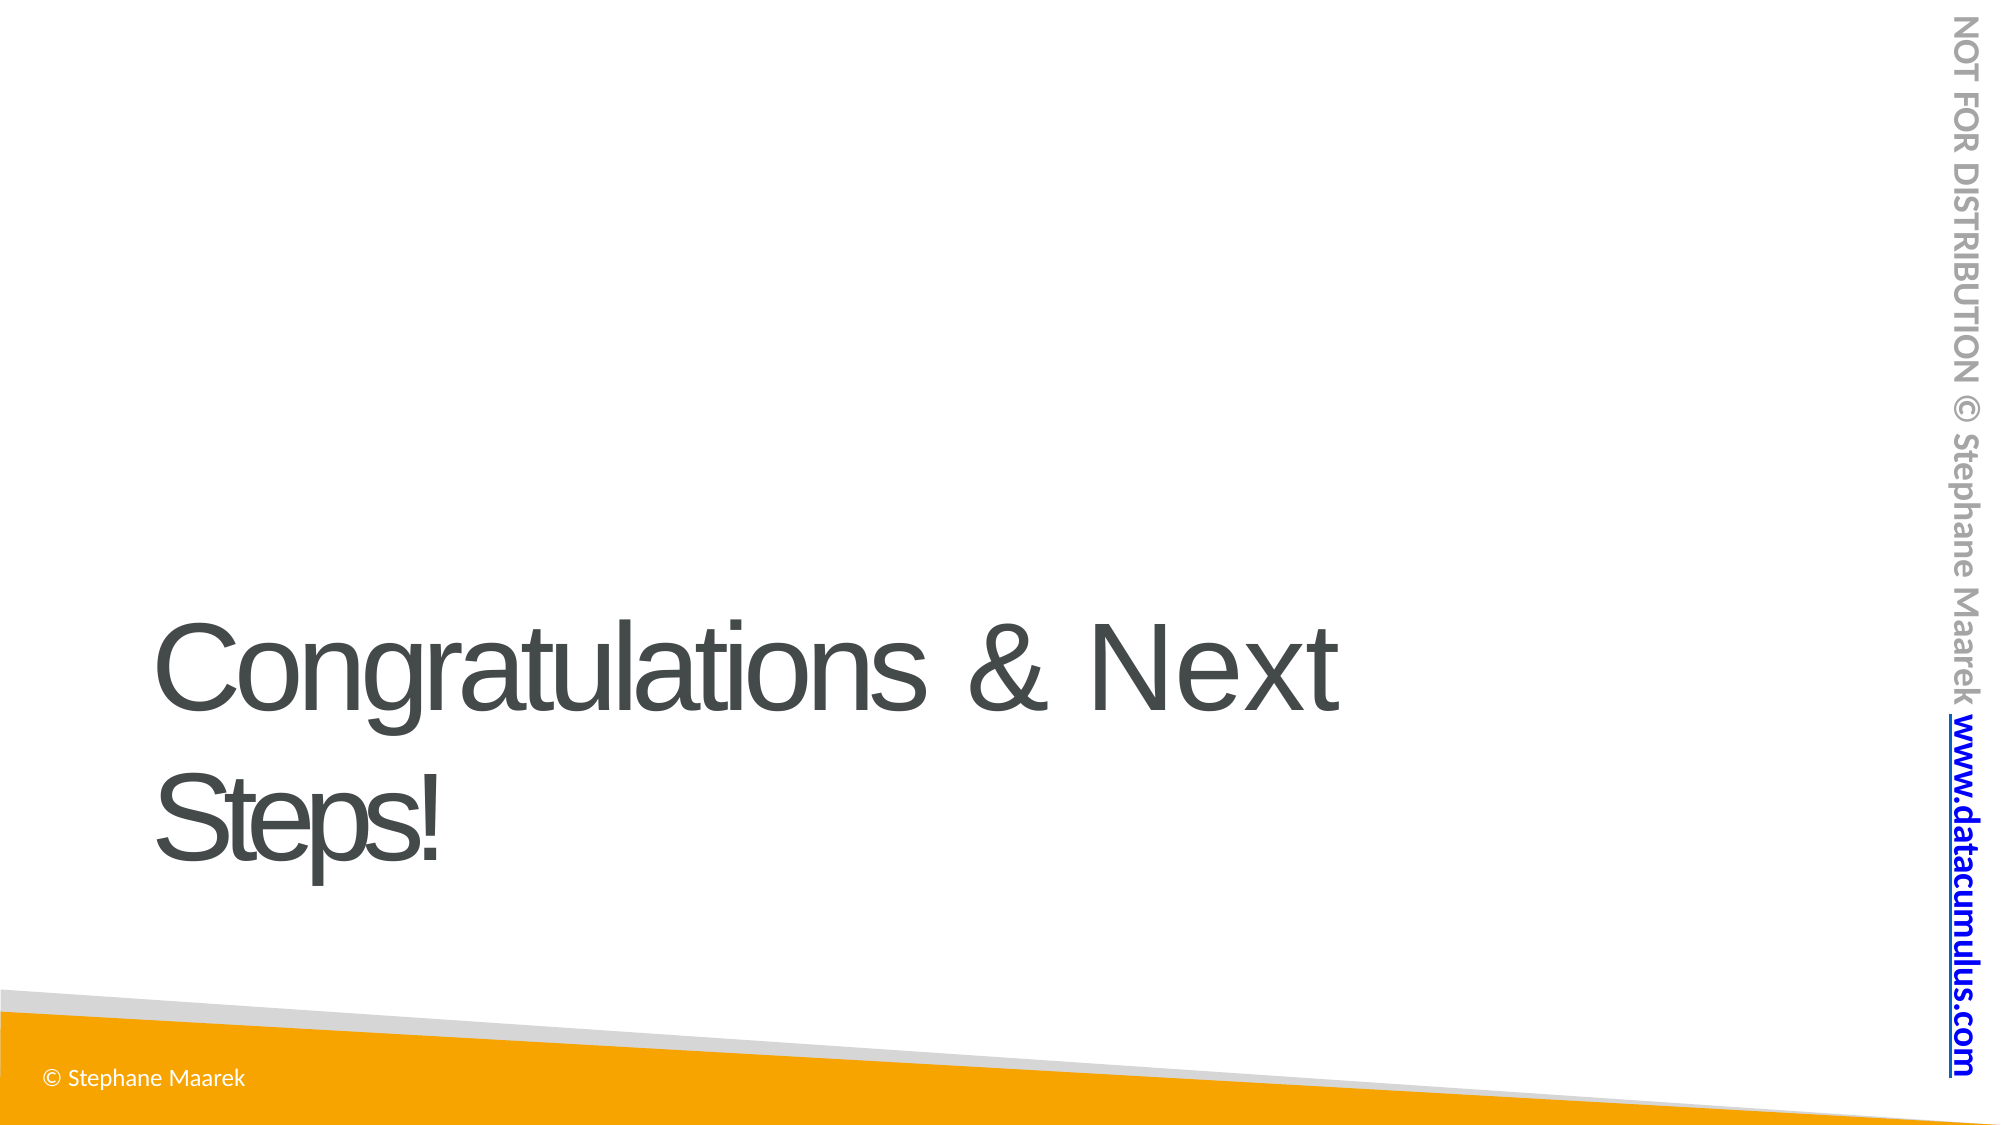

NOT FOR DISTRIBUTION © Stephane Maarek www.datacumulus.com
# Congratulations & Next Steps!
© Stephane Maarek